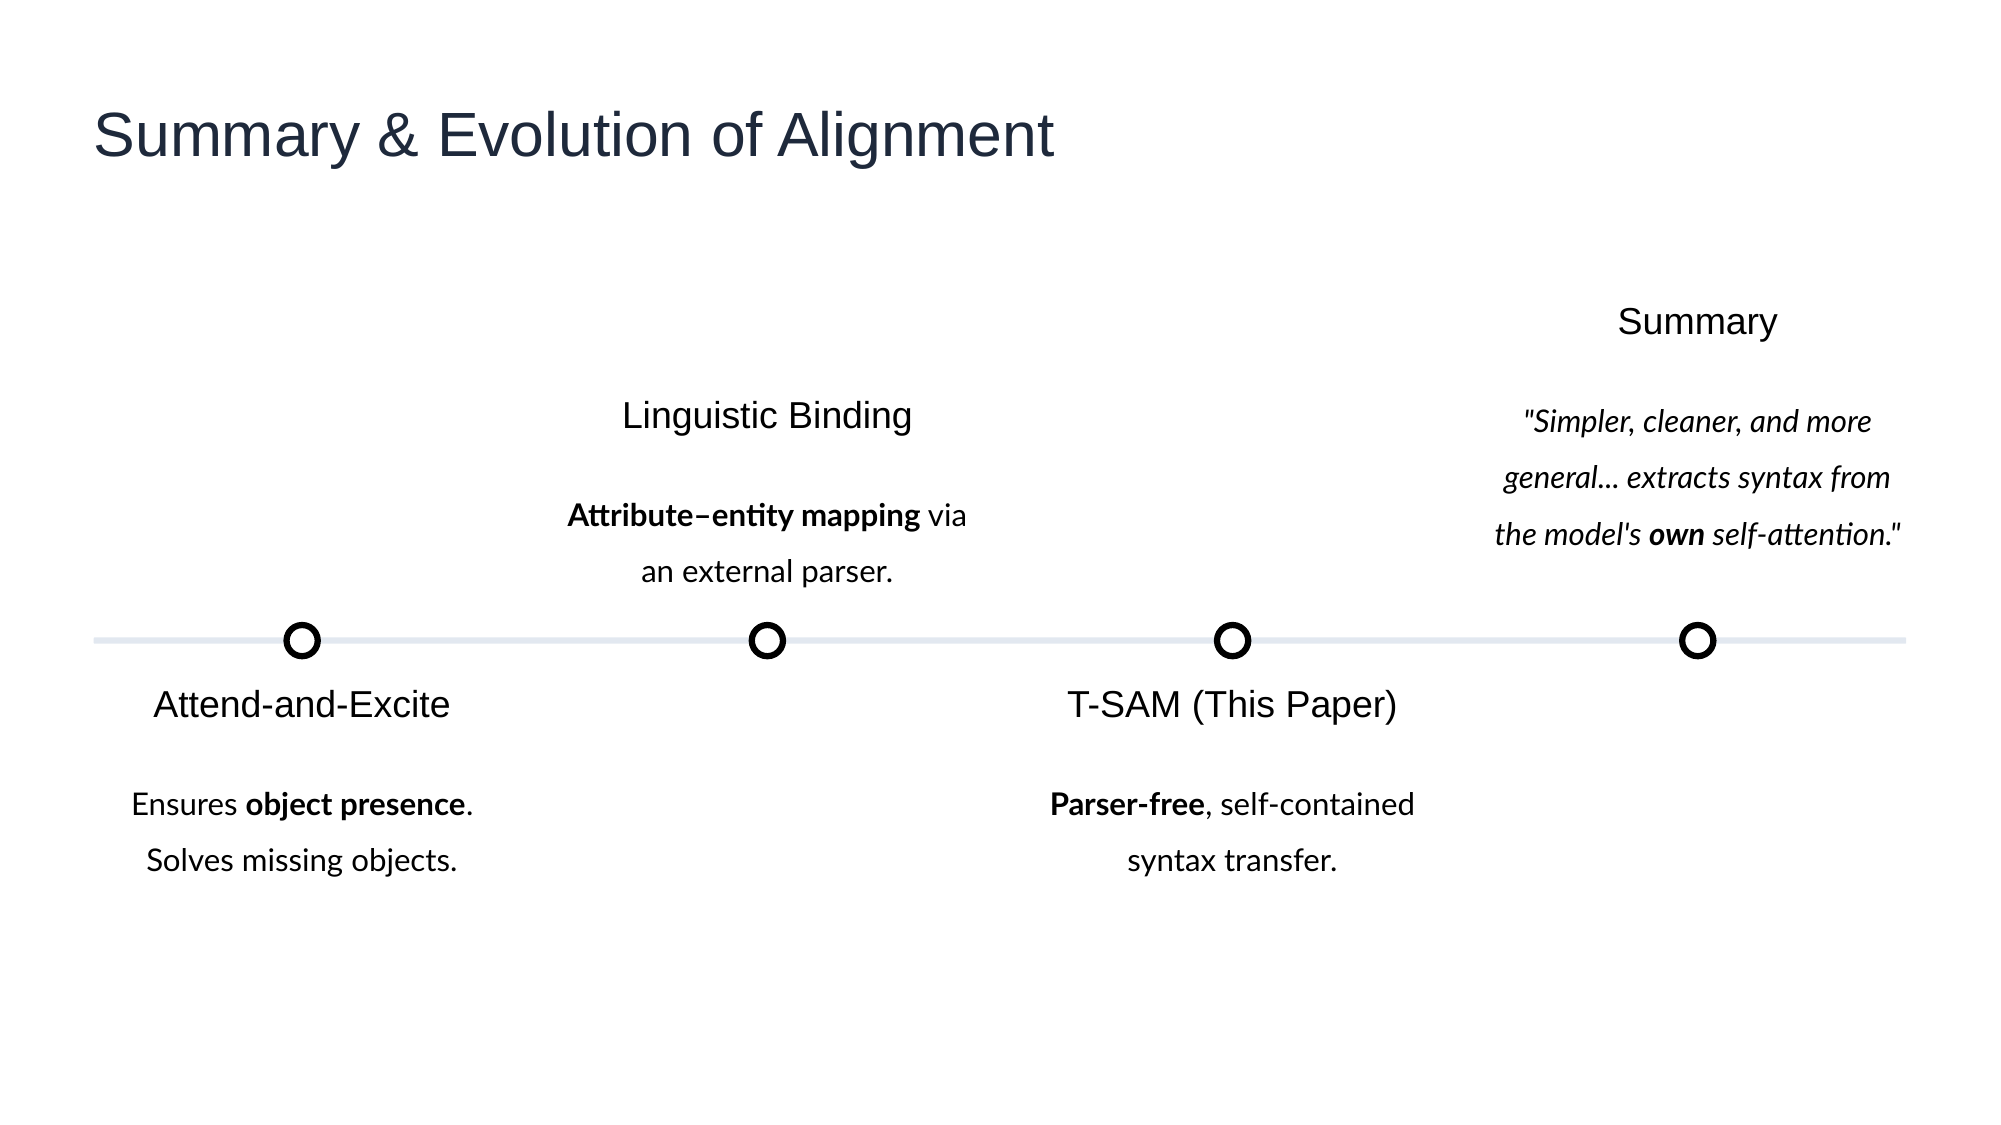

Summary & Evolution of Alignment
Summary
"Simpler, cleaner, and more general... extracts syntax from the model's own self-attention."
Linguistic Binding
Attribute–entity mapping via an external parser.

Attend-and-Excite
T-SAM (This Paper)
Ensures object presence. Solves missing objects.
Parser-free, self-contained syntax transfer.